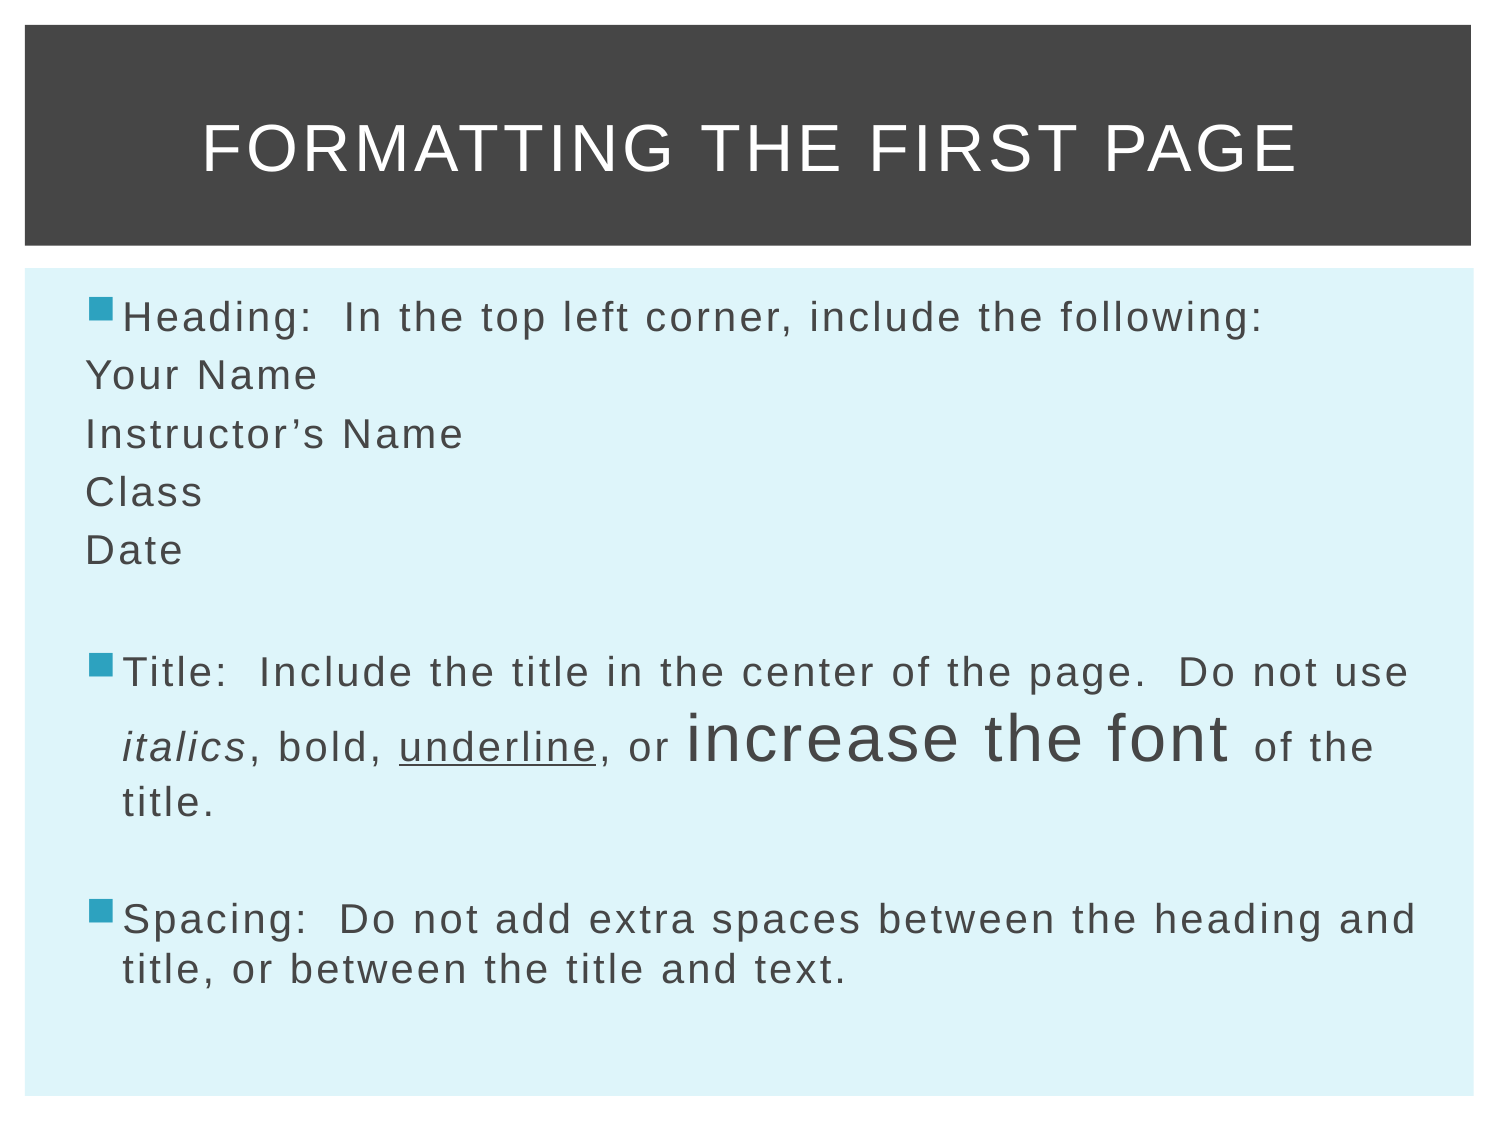

# Formatting the First Page
Heading:  In the top left corner, include the following:
Your Name
Instructor’s Name
Class
Date

Title:  Include the title in the center of the page.  Do not use italics, bold, underline, or increase the font of the title.

Spacing:  Do not add extra spaces between the heading and title, or between the title and text.